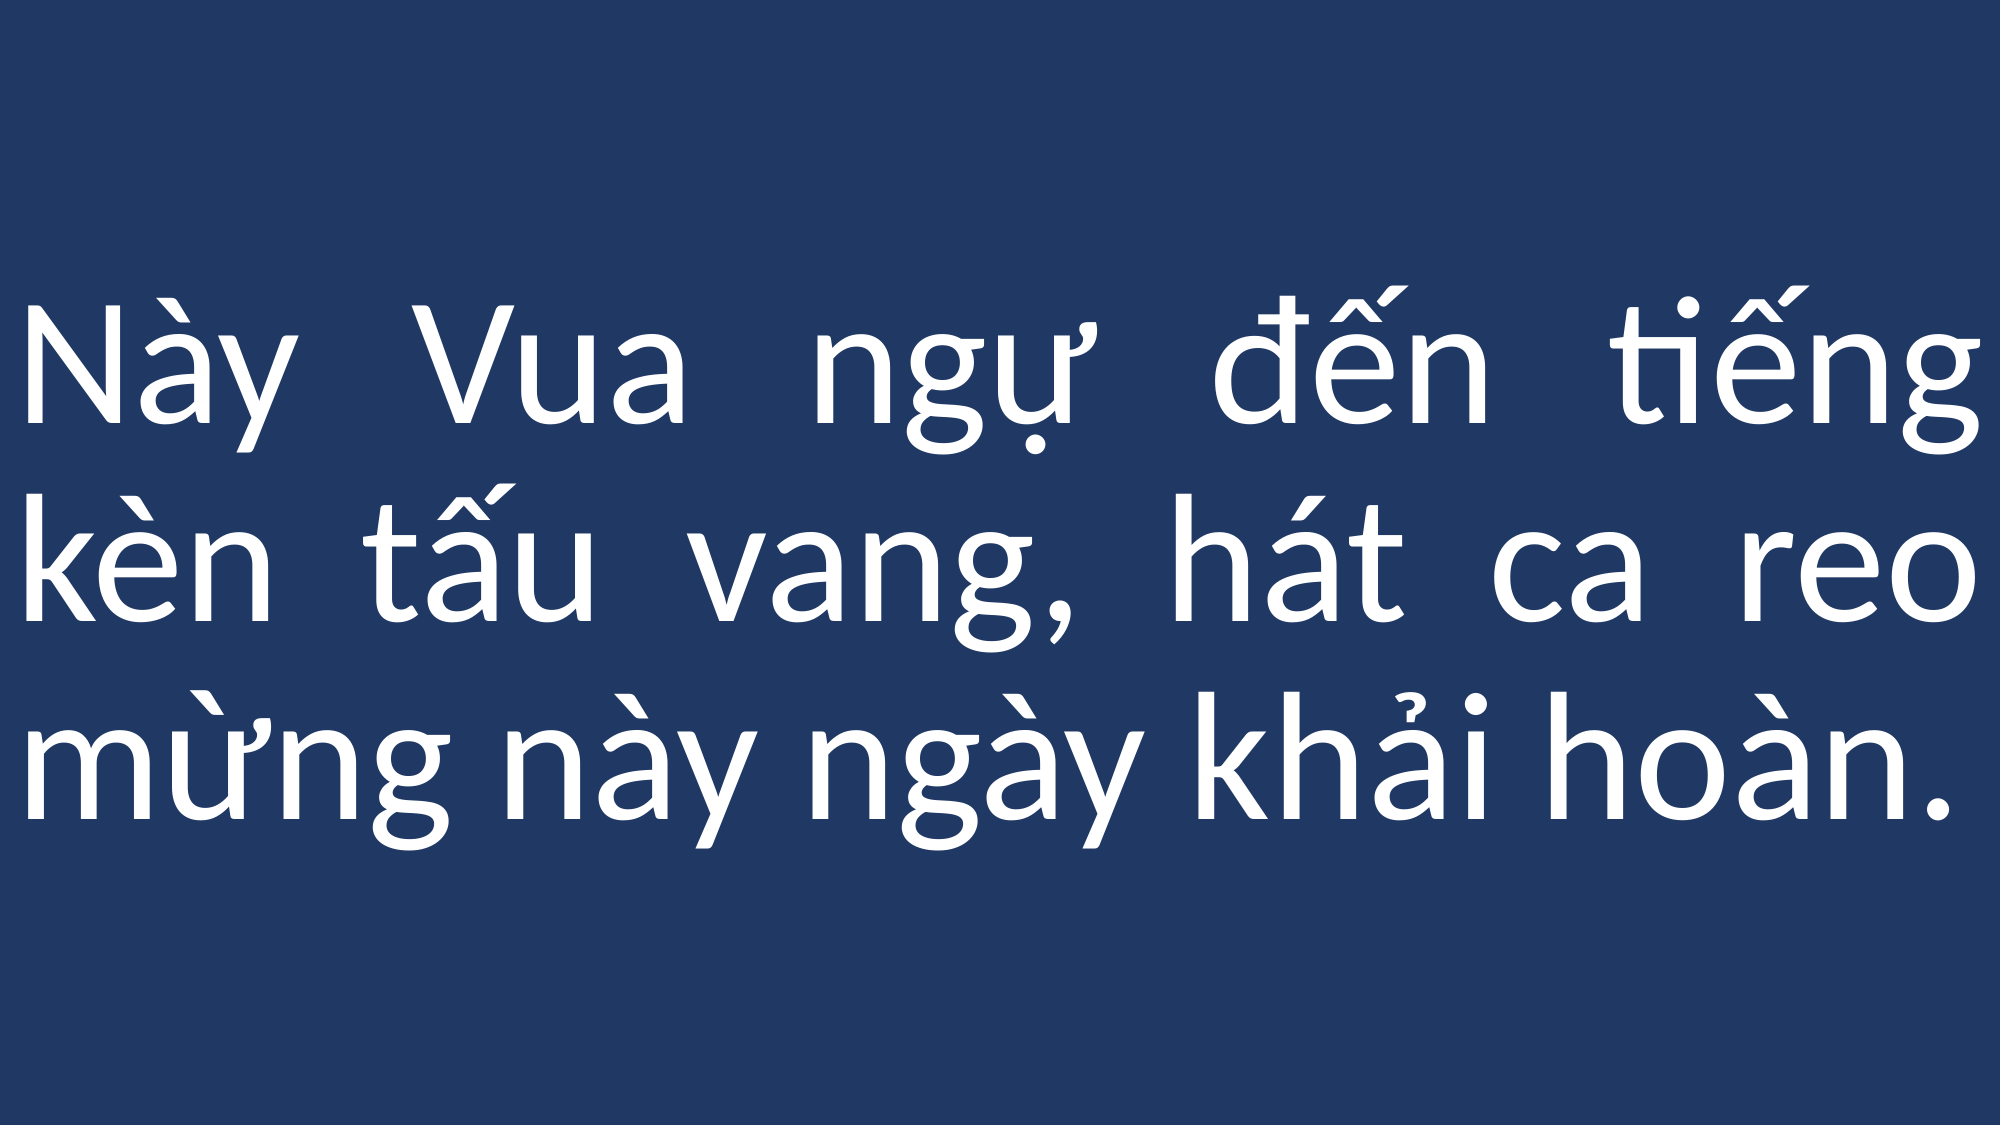

# Này Vua ngự đến tiếng kèn tấu vang, hát ca reo mừng này ngày khải hoàn.